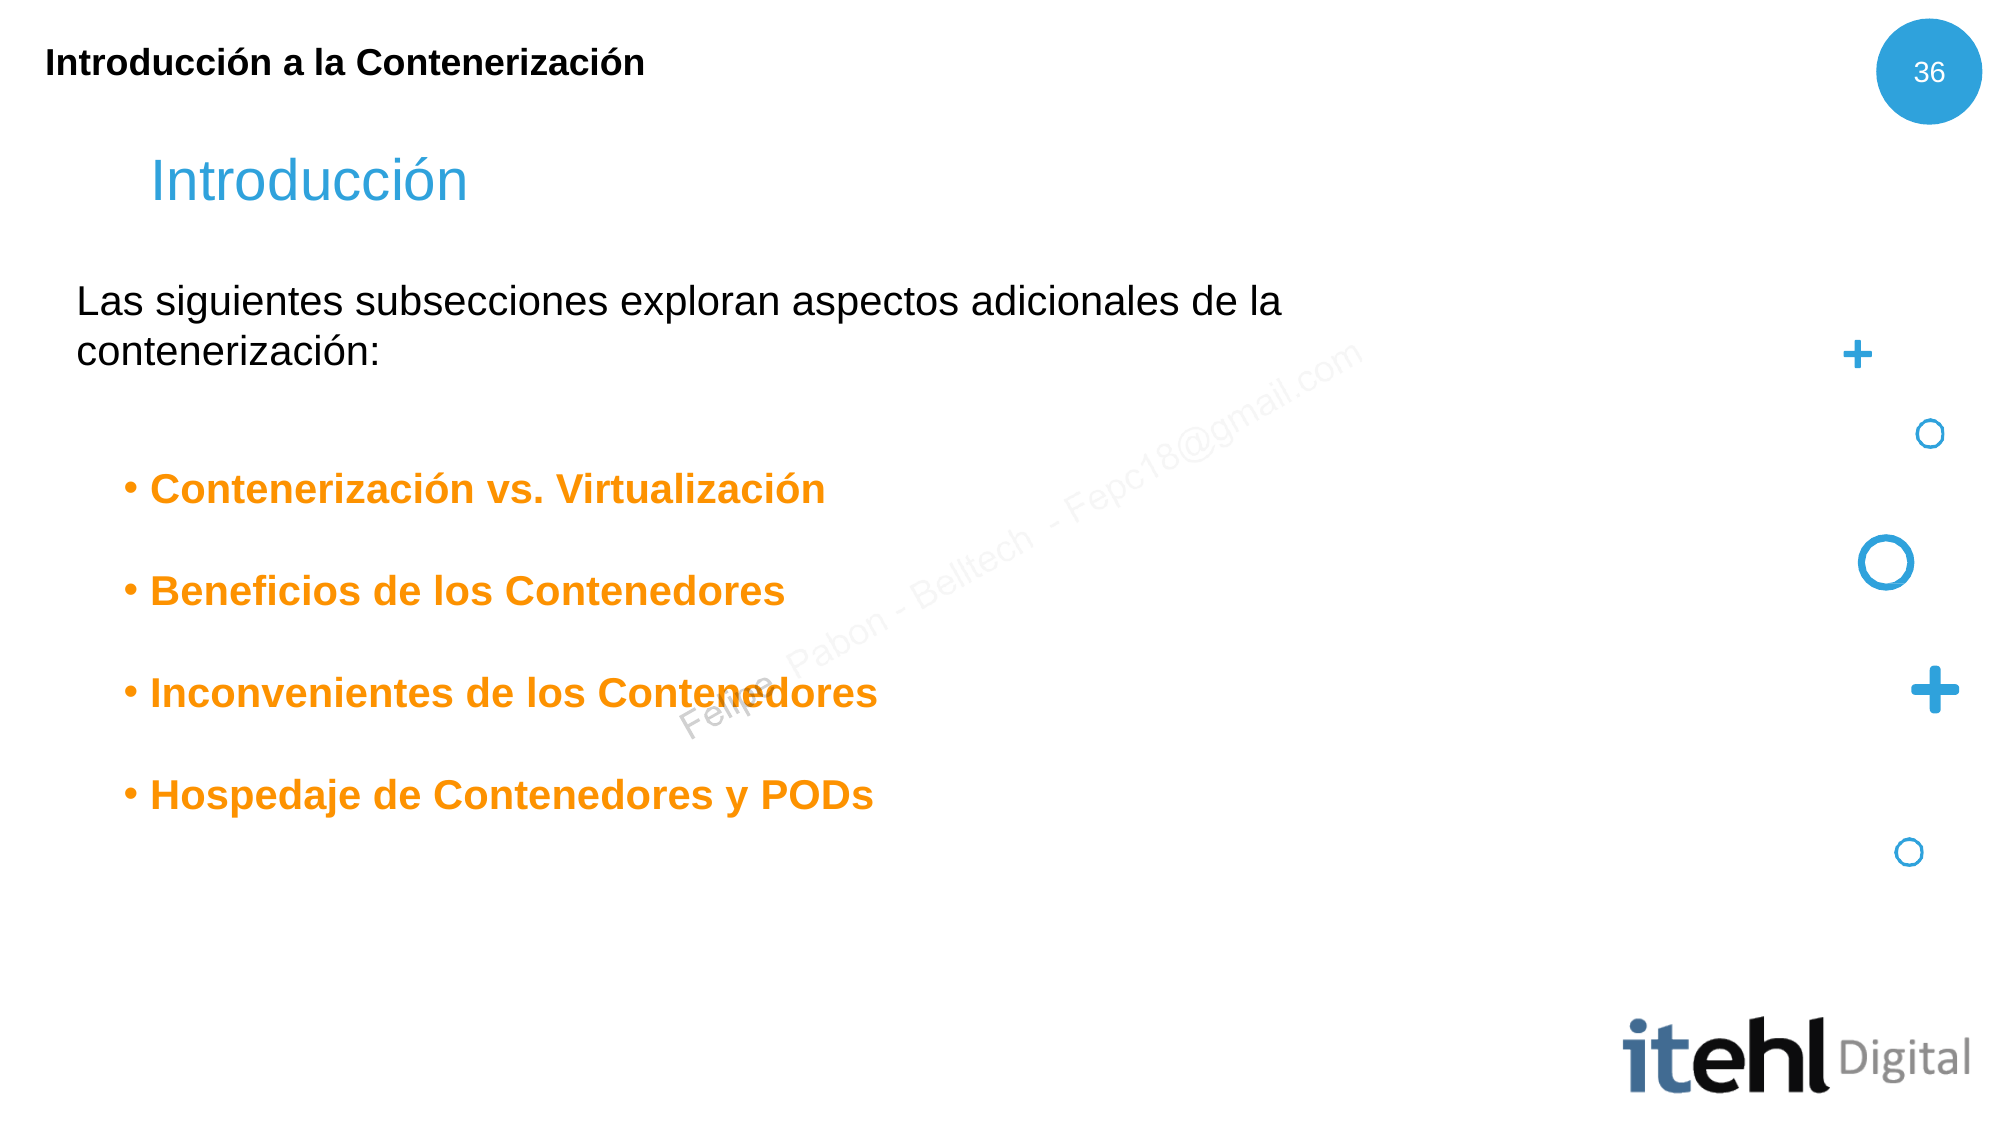

Introducción a la Contenerización
36
# Introducción
Las siguientes subsecciones exploran aspectos adicionales de la contenerización:

Contenerización vs. Virtualización

Beneficios de los Contenedores

Inconvenientes de los Contenedores

Hospedaje de Contenedores y PODs